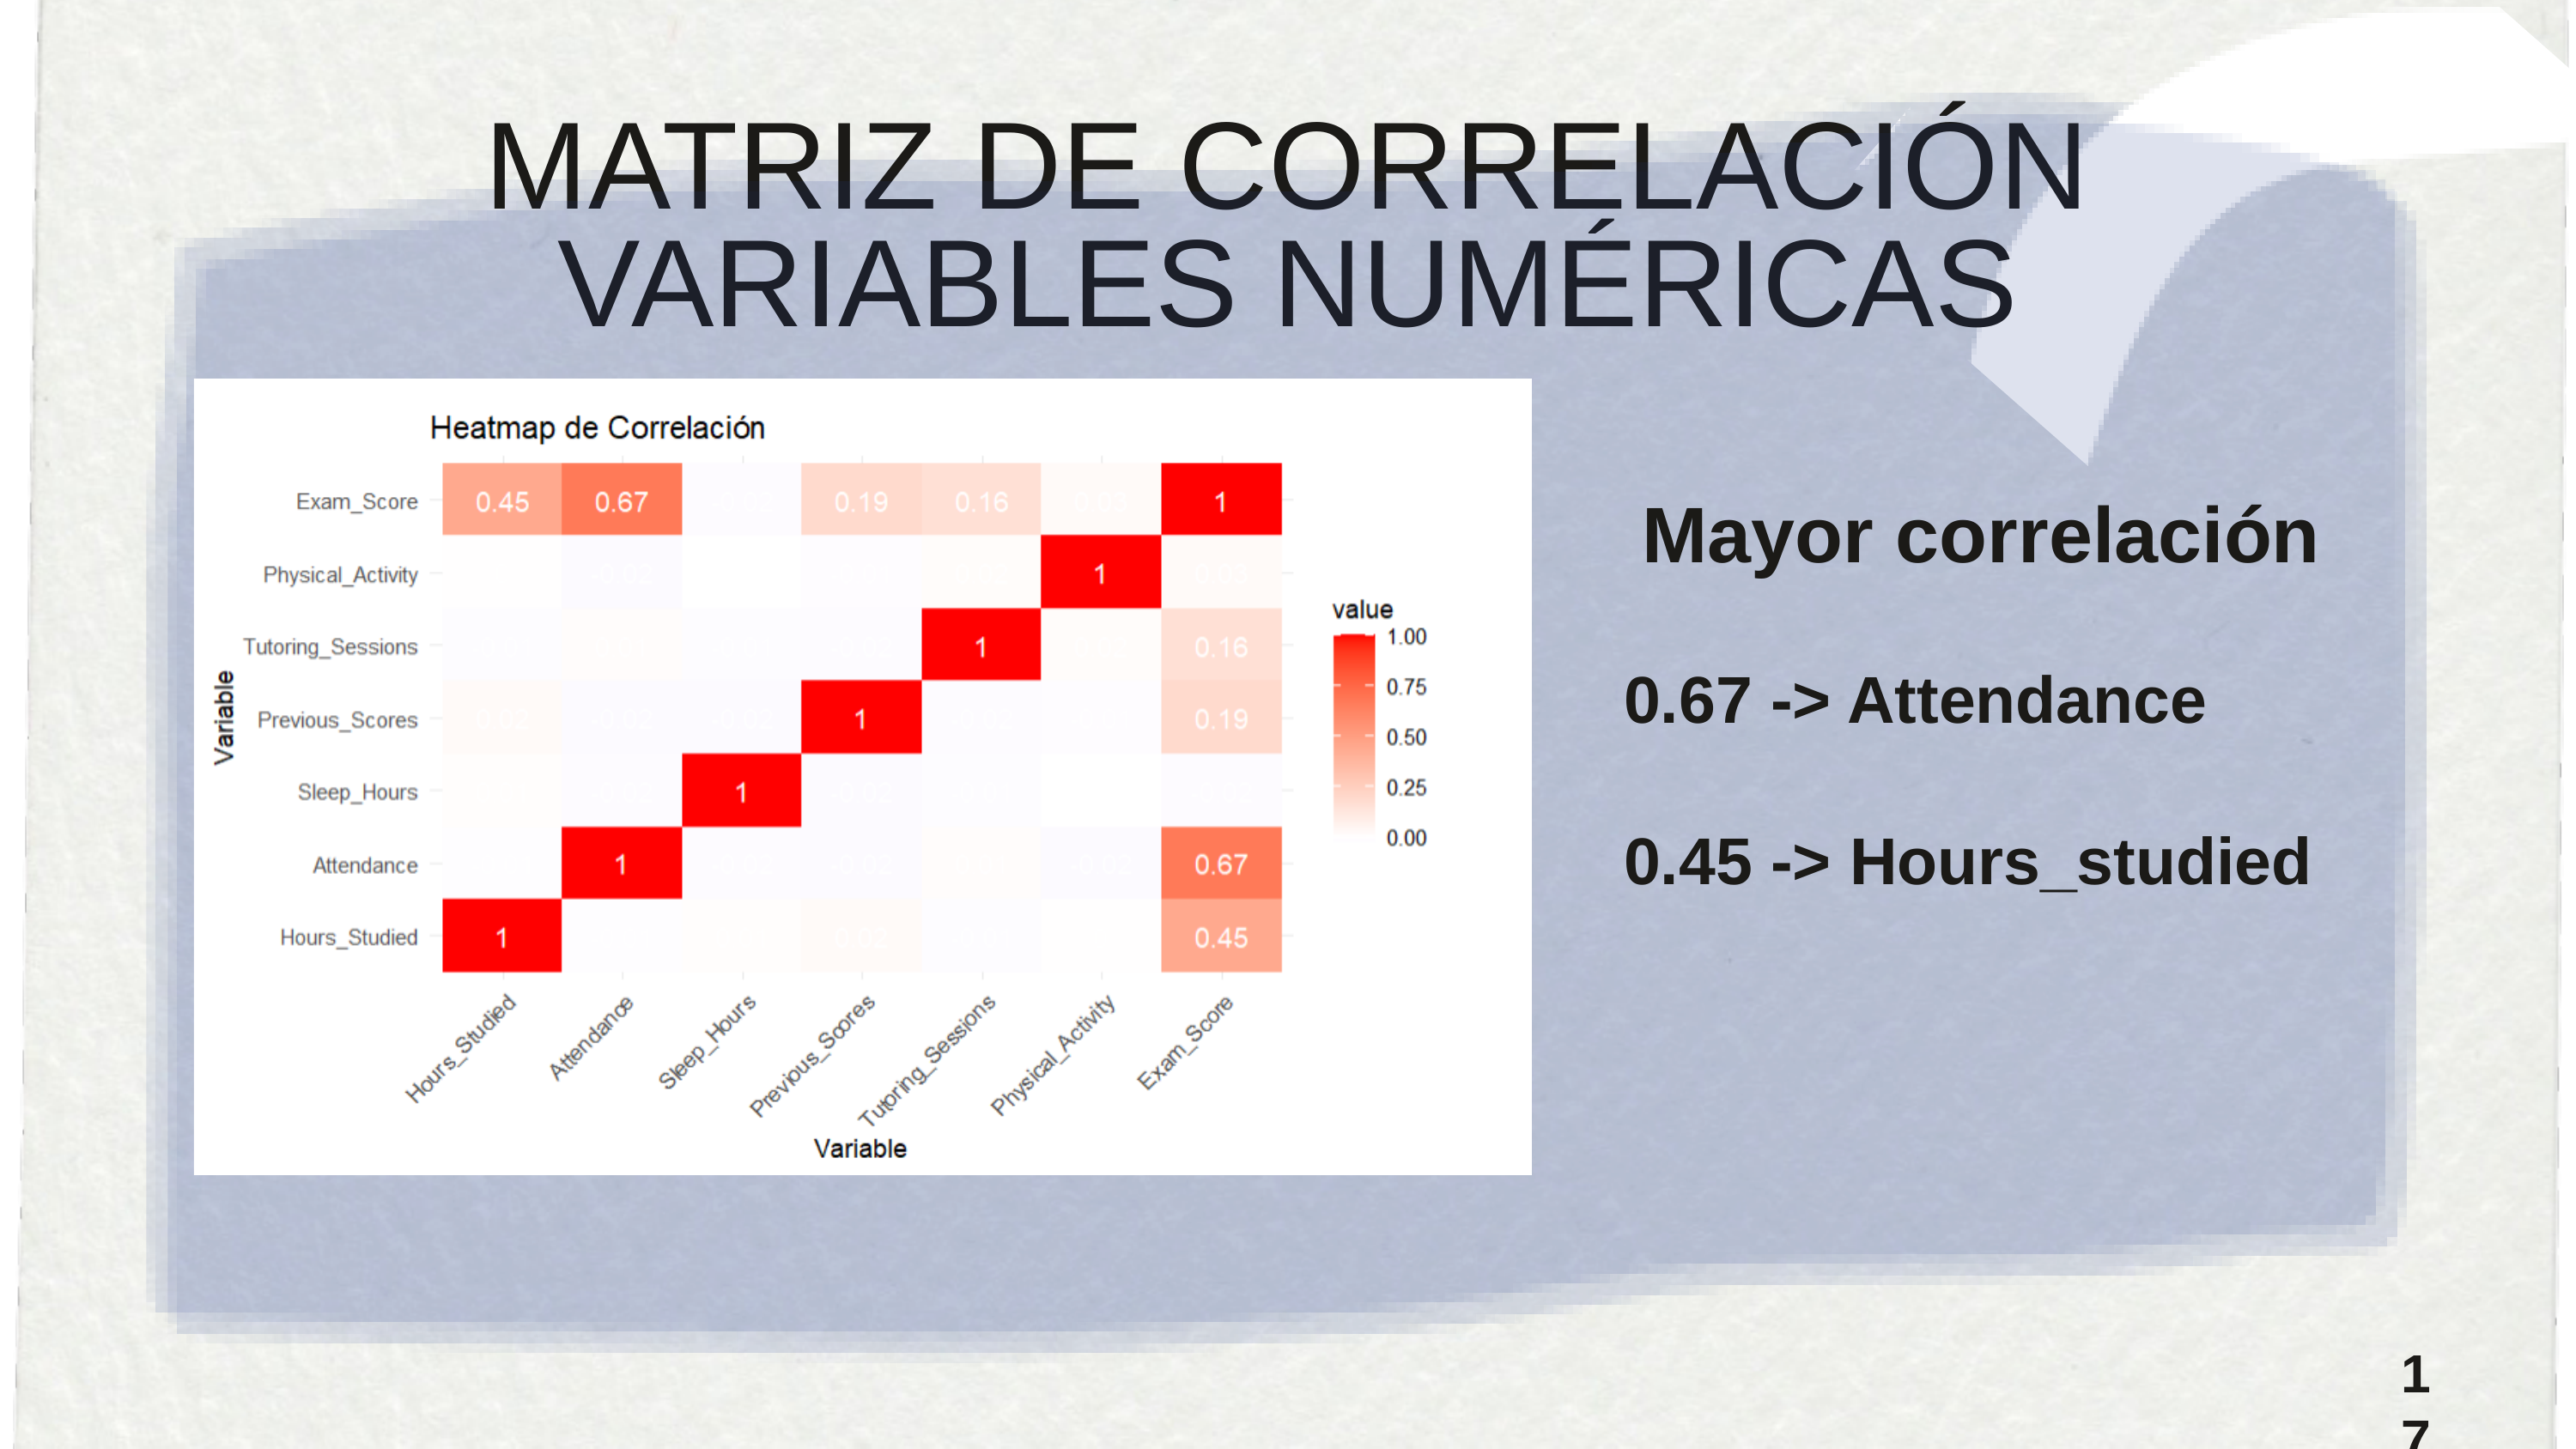

MATRIZ DE CORRELACIÓN VARIABLES NUMÉRICAS

Mayor correlación
0.67 -> Attendance

0.45 -> Hours_studied
17